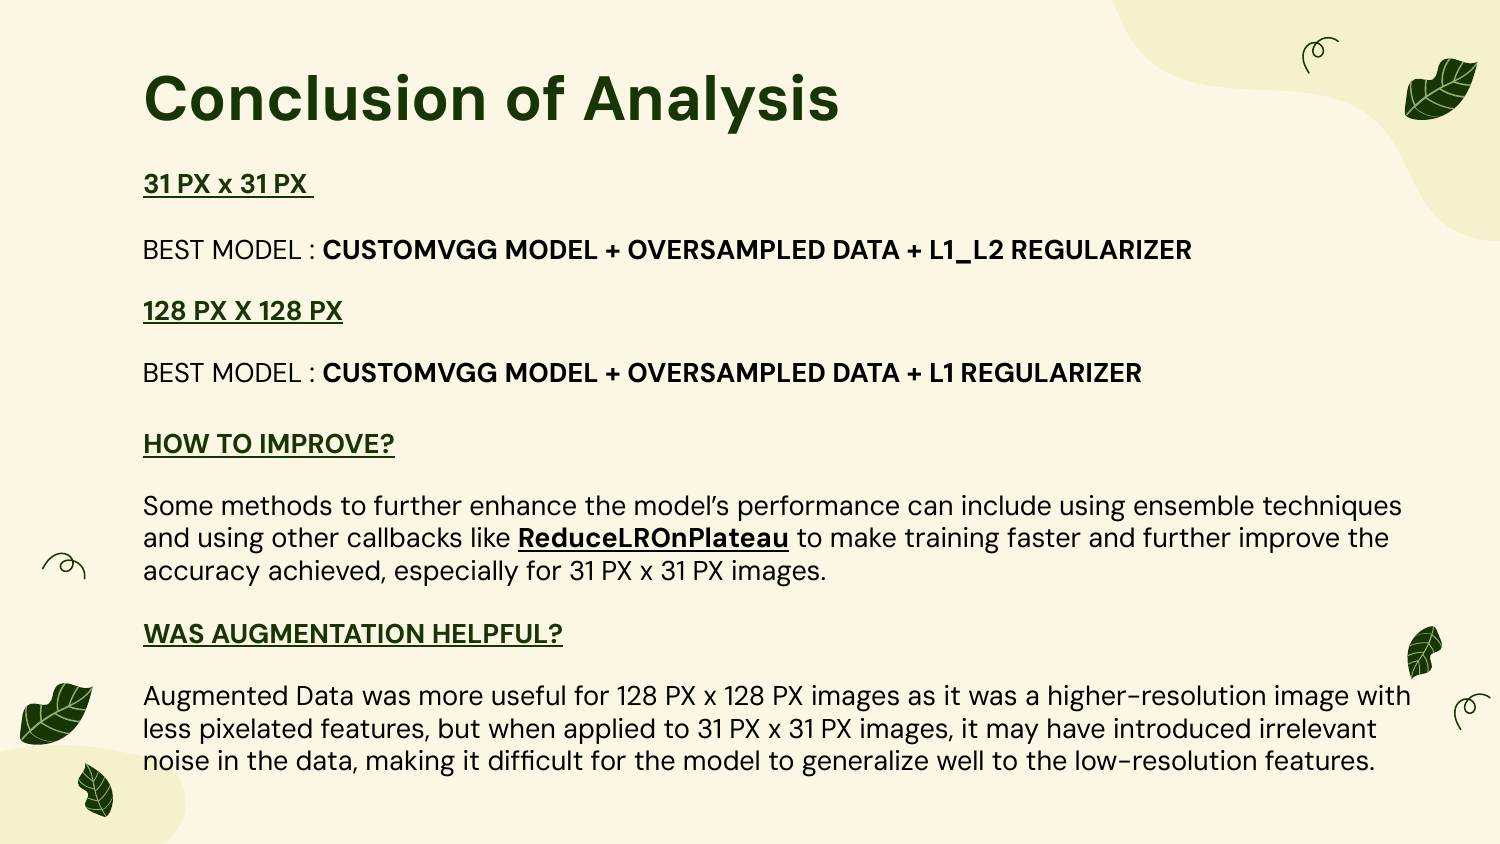

# Conclusion of Analysis
31 PX x 31 PX
BEST MODEL : CUSTOMVGG MODEL + OVERSAMPLED DATA + L1_L2 REGULARIZER
128 PX X 128 PX

BEST MODEL : CUSTOMVGG MODEL + OVERSAMPLED DATA + L1 REGULARIZER
HOW TO IMPROVE?

Some methods to further enhance the model’s performance can include using ensemble techniques and using other callbacks like ReduceLROnPlateau to make training faster and further improve the accuracy achieved, especially for 31 PX x 31 PX images.
WAS AUGMENTATION HELPFUL?

Augmented Data was more useful for 128 PX x 128 PX images as it was a higher-resolution image with less pixelated features, but when applied to 31 PX x 31 PX images, it may have introduced irrelevant noise in the data, making it difficult for the model to generalize well to the low-resolution features.